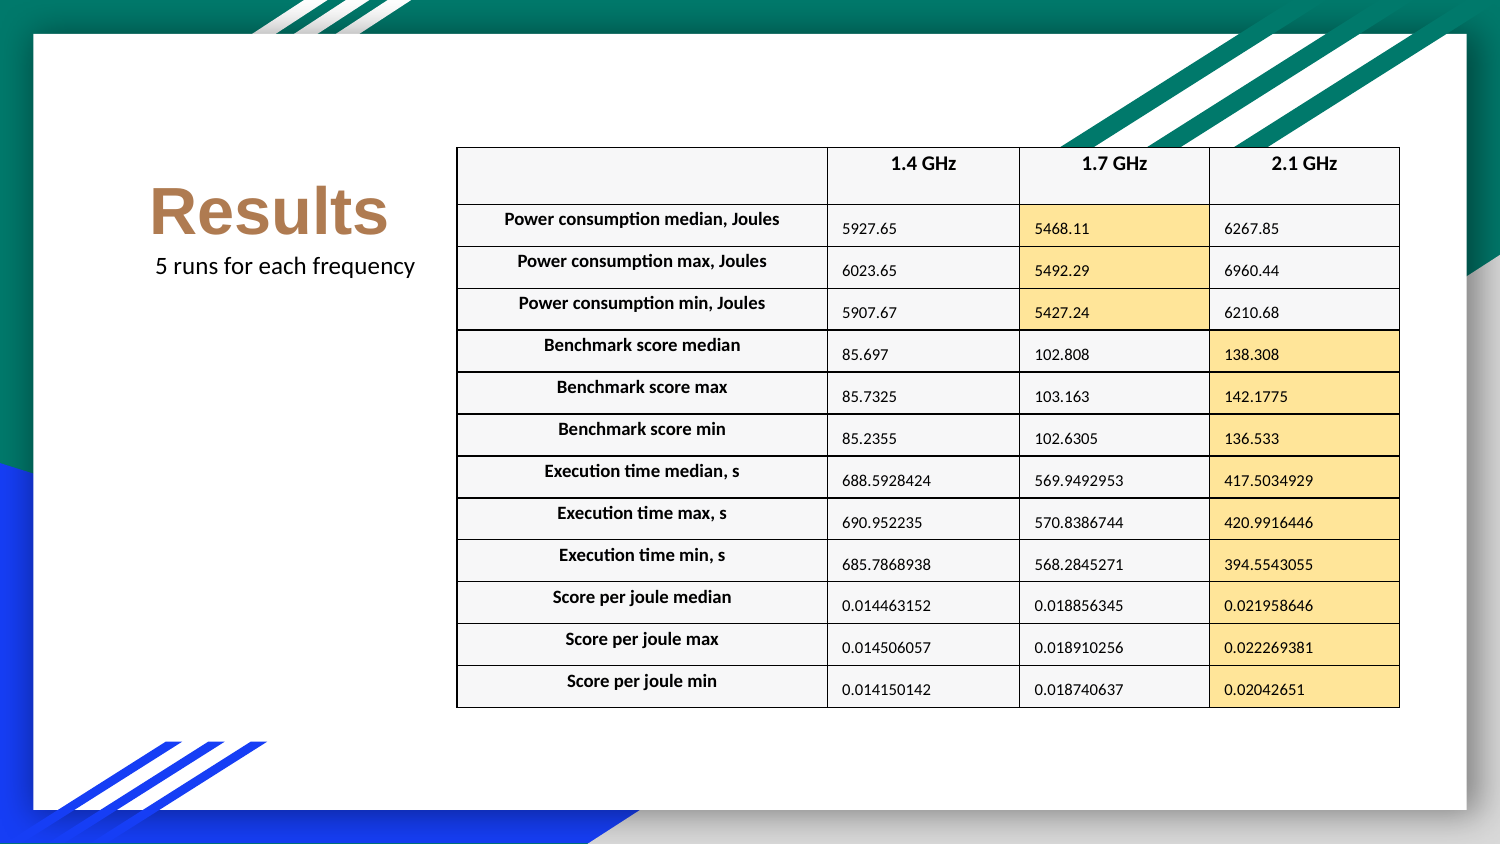

# Results
|  | 1.4 GHz | 1.7 GHz | 2.1 GHz |
| --- | --- | --- | --- |
| Power consumption median, Joules | 5927.65 | 5468.11 | 6267.85 |
| Power consumption max, Joules | 6023.65 | 5492.29 | 6960.44 |
| Power consumption min, Joules | 5907.67 | 5427.24 | 6210.68 |
| Benchmark score median | 85.697 | 102.808 | 138.308 |
| Benchmark score max | 85.7325 | 103.163 | 142.1775 |
| Benchmark score min | 85.2355 | 102.6305 | 136.533 |
| Execution time median, s | 688.5928424 | 569.9492953 | 417.5034929 |
| Execution time max, s | 690.952235 | 570.8386744 | 420.9916446 |
| Execution time min, s | 685.7868938 | 568.2845271 | 394.5543055 |
| Score per joule median | 0.014463152 | 0.018856345 | 0.021958646 |
| Score per joule max | 0.014506057 | 0.018910256 | 0.022269381 |
| Score per joule min | 0.014150142 | 0.018740637 | 0.02042651 |
 5 runs for each frequency